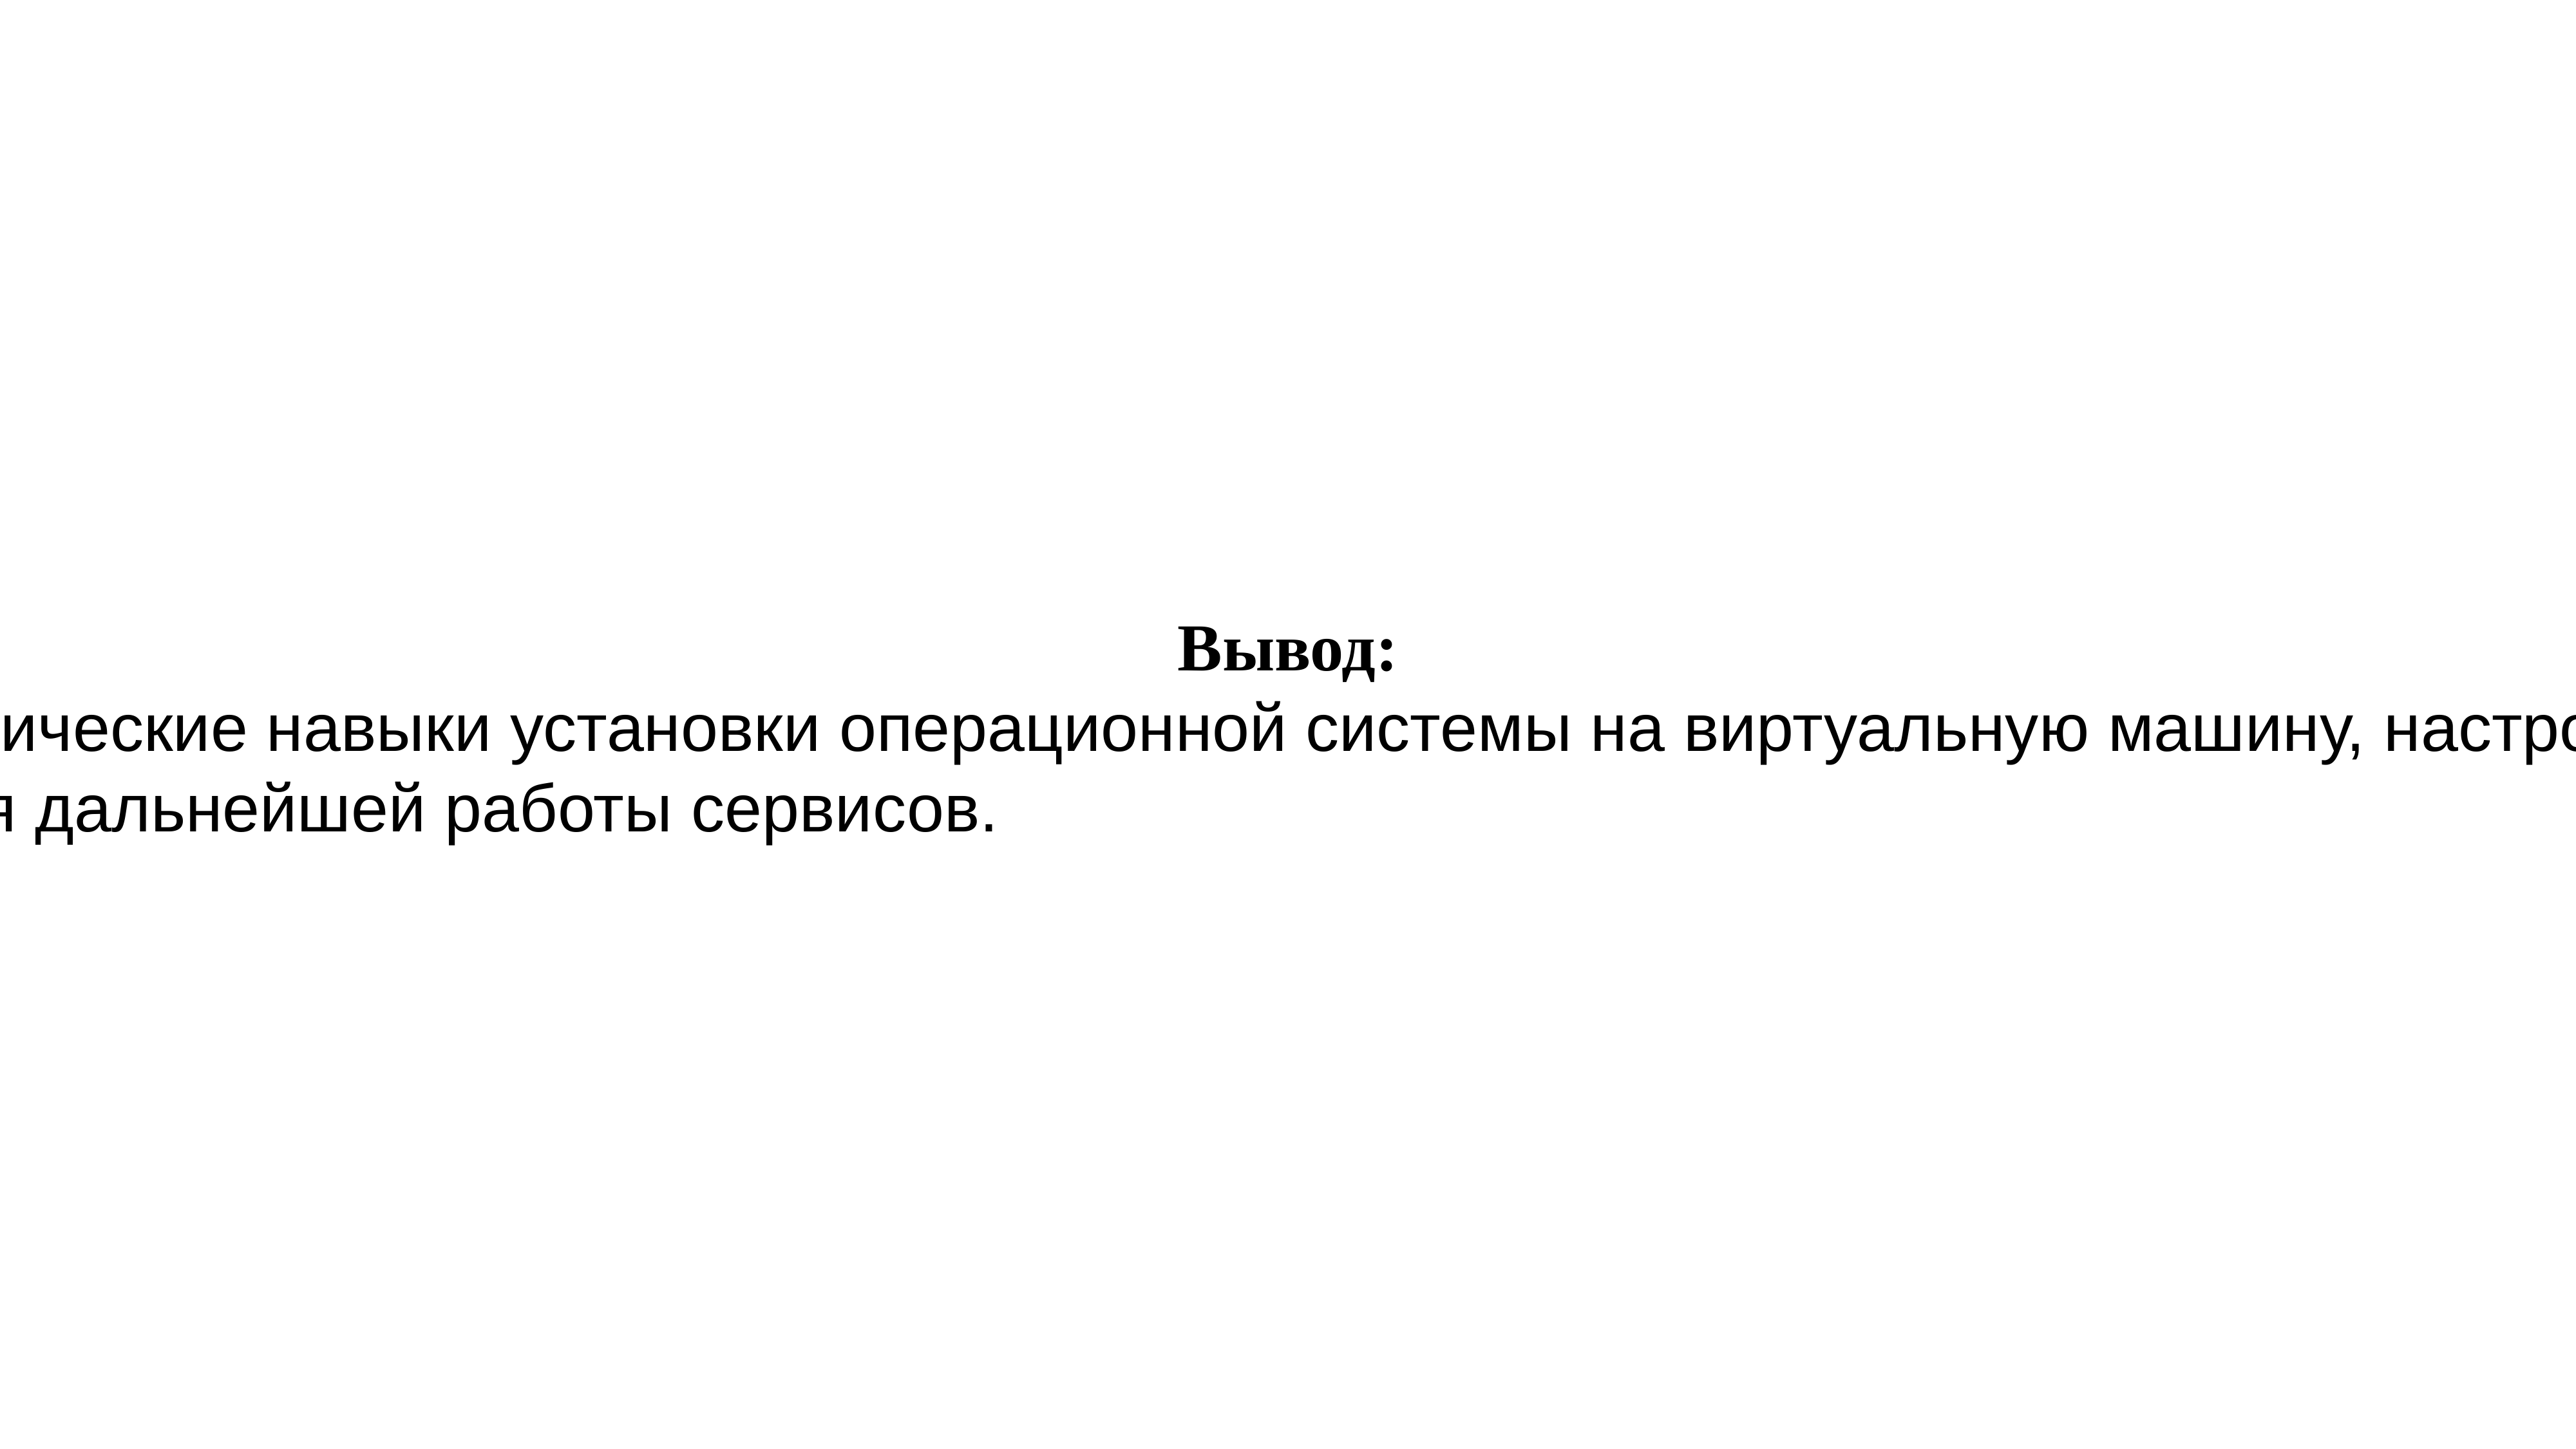

#

Вывод:
Приобрели практические навыки установки операционной системы на виртуальную машину, настройки минимально необходимых для дальнейшей работы сервисов.